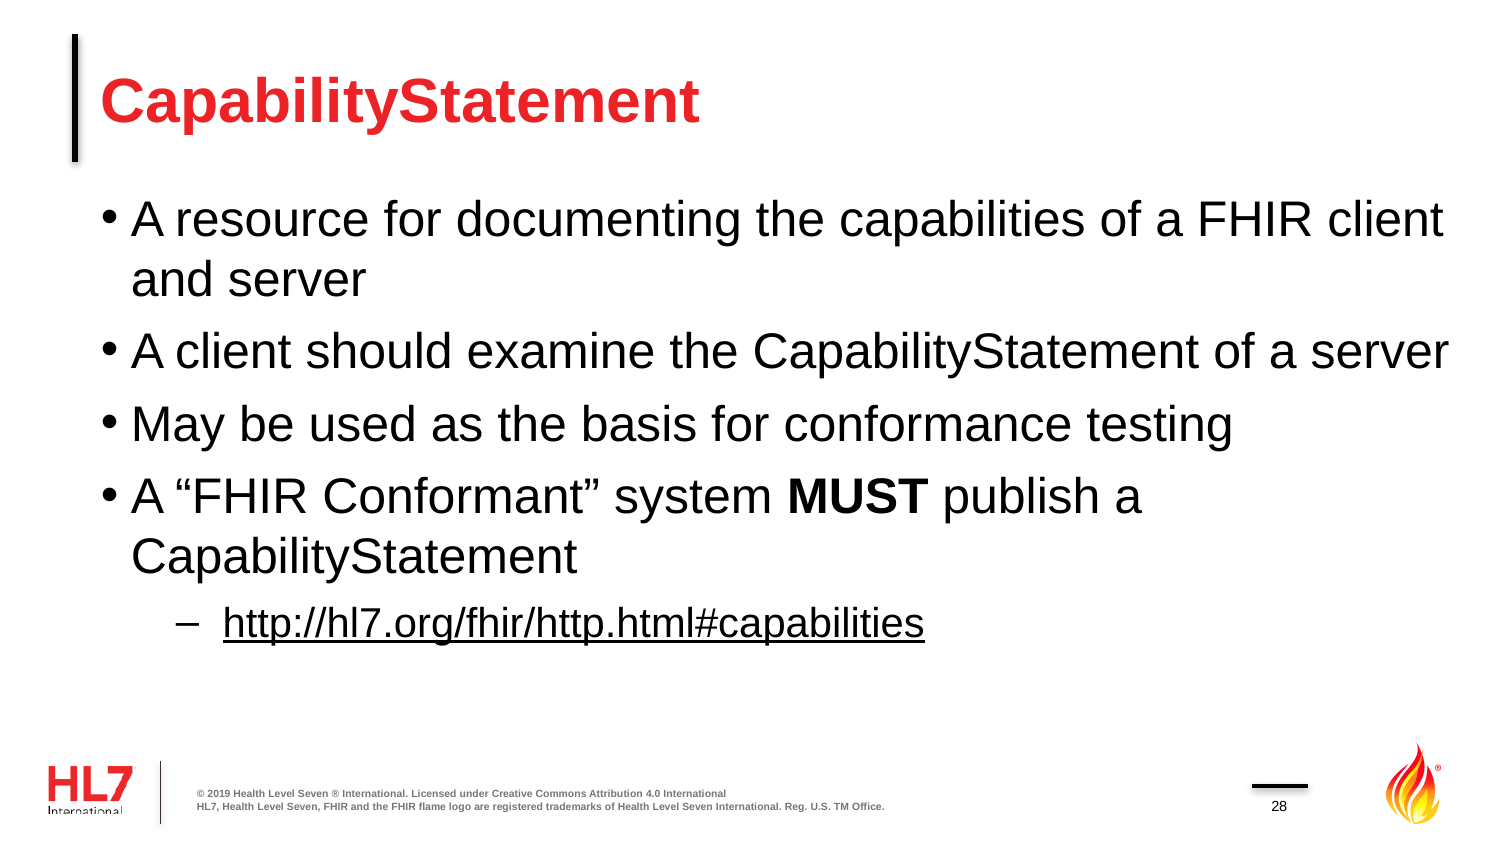

# CapabilityStatement
A resource for documenting the capabilities of a FHIR client and server
A client should examine the CapabilityStatement of a server
May be used as the basis for conformance testing
A “FHIR Conformant” system MUST publish a CapabilityStatement
http://hl7.org/fhir/http.html#capabilities
© 2019 Health Level Seven ® International. Licensed under Creative Commons Attribution 4.0 International
HL7, Health Level Seven, FHIR and the FHIR flame logo are registered trademarks of Health Level Seven International. Reg. U.S. TM Office.
28